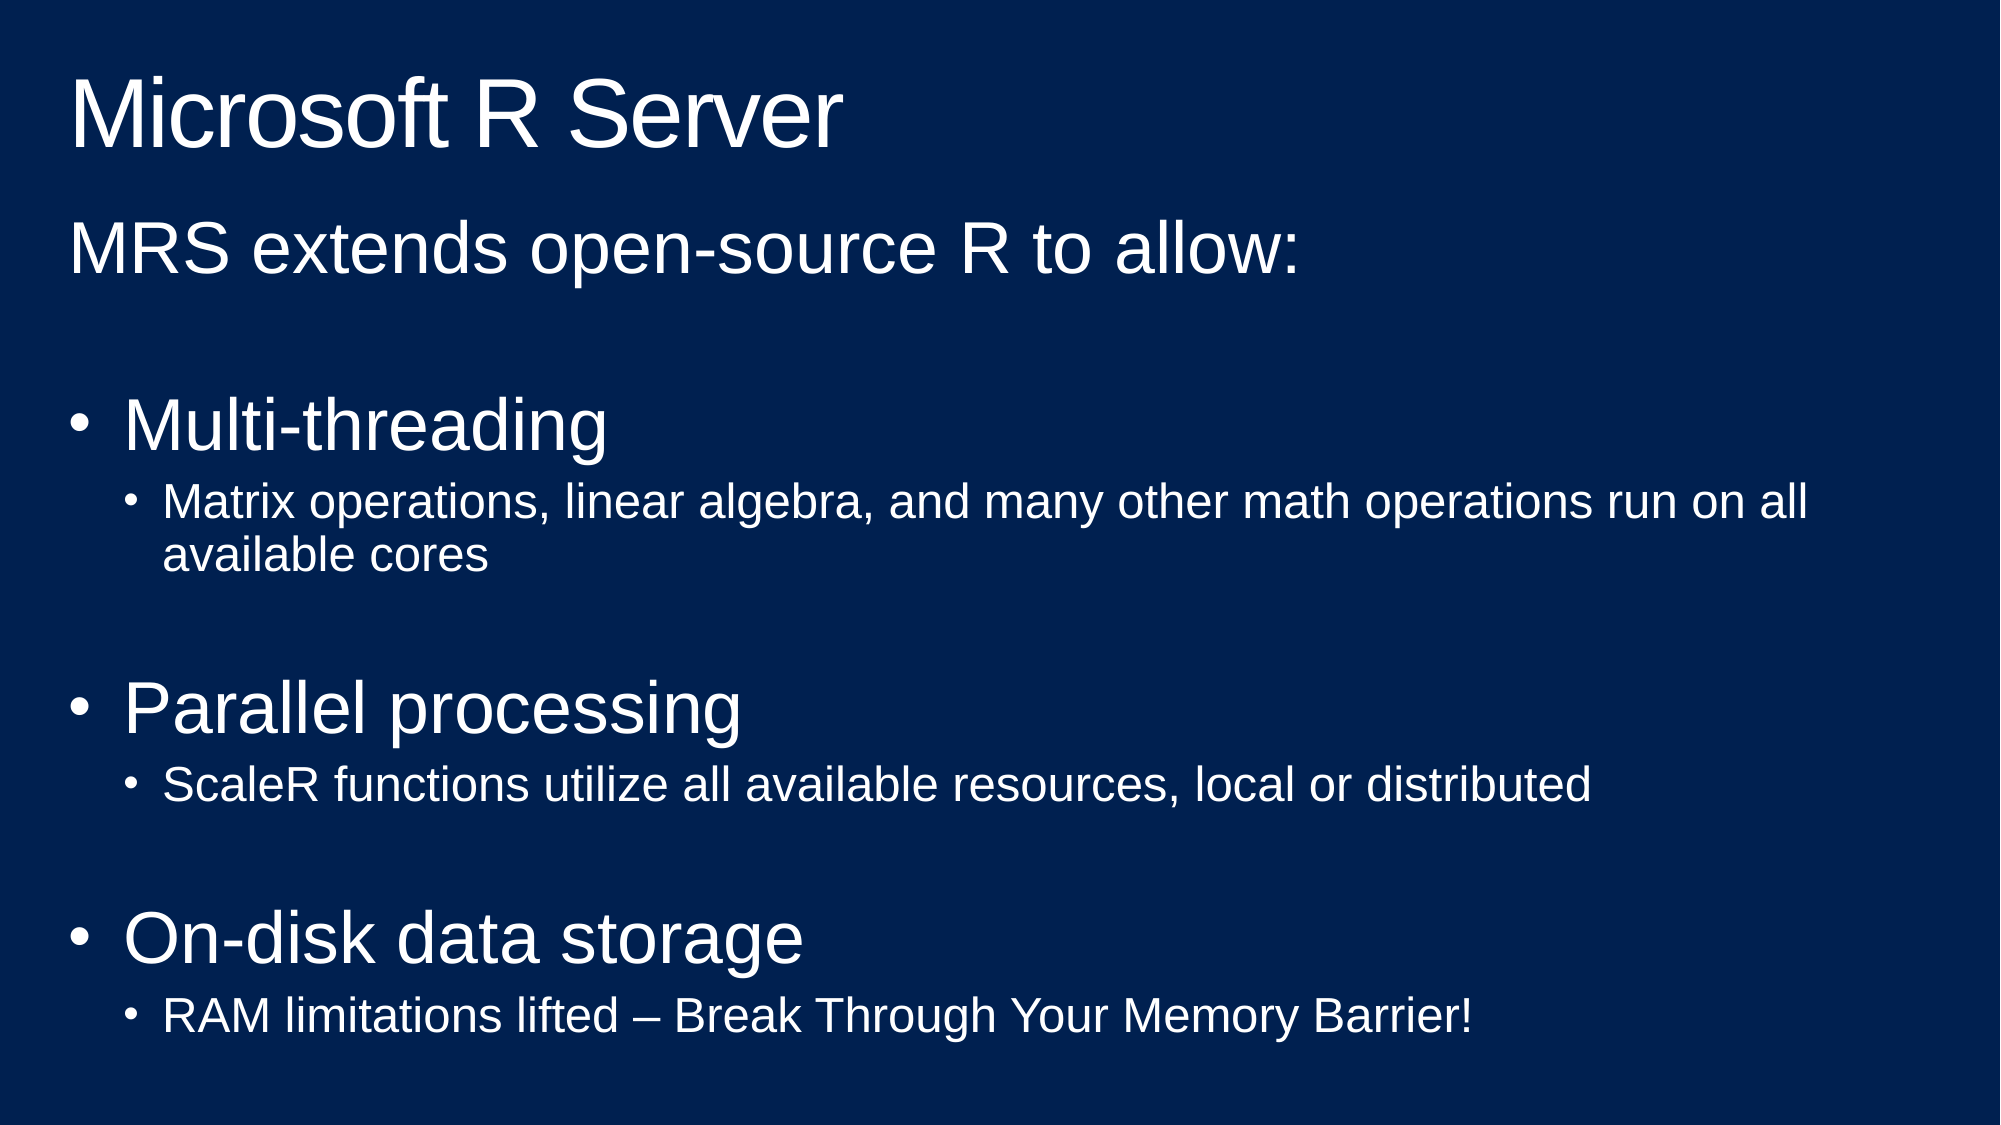

# Microsoft R Server
MRS extends open-source R to allow:

Multi-threading
Matrix operations, linear algebra, and many other math operations run on all available cores

Parallel processing
ScaleR functions utilize all available resources, local or distributed

On-disk data storage
RAM limitations lifted – Break Through Your Memory Barrier!